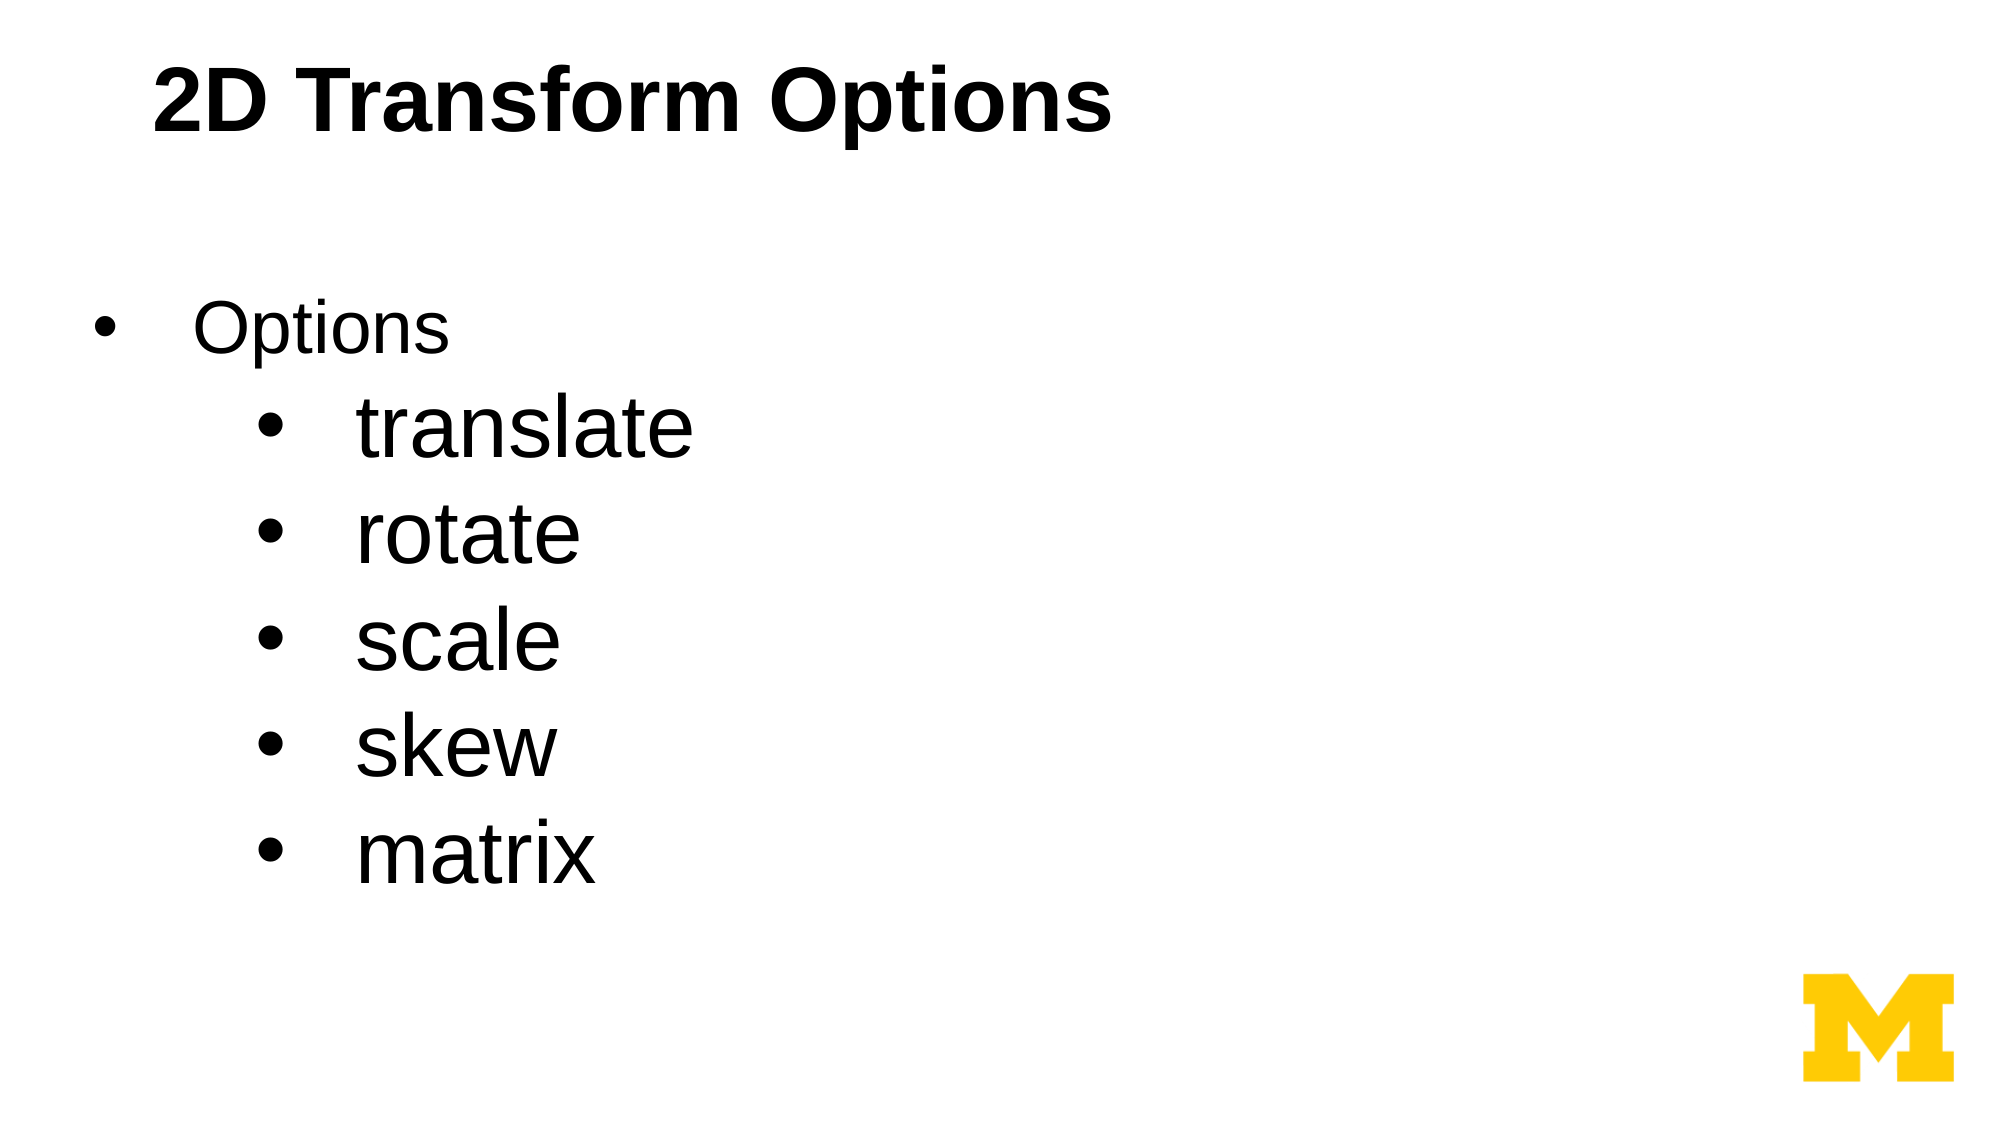

# 2D Transform Options
Options
translate
rotate
scale
skew
matrix